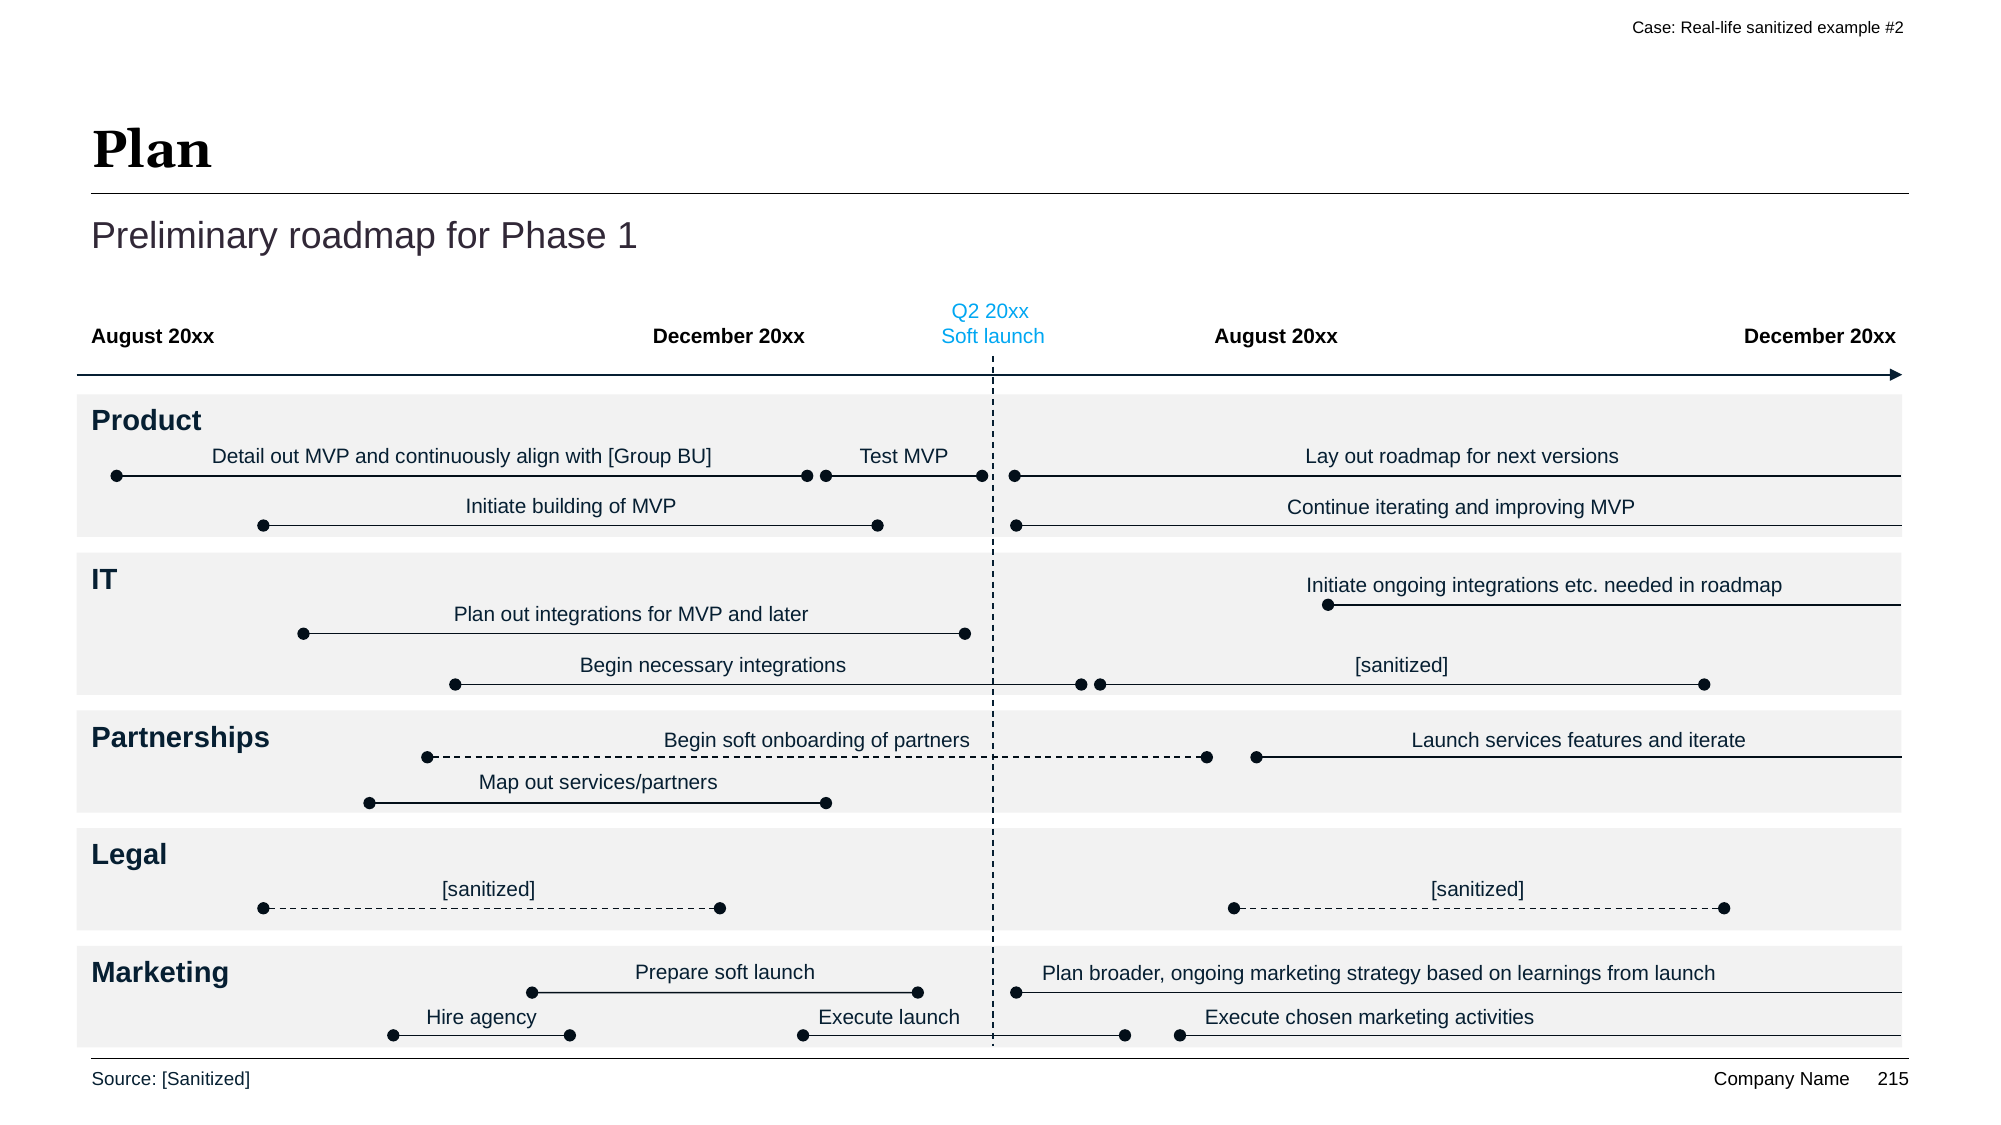

Case: Real-life sanitized example #2
# Plan
Preliminary roadmap for Phase 1
Q2 20xx
Soft launch
August 20xx
December 20xx
August 20xx
December 20xx
Product
Detail out MVP and continuously align with [Group BU]
Test MVP
Lay out roadmap for next versions
Initiate building of MVP
Continue iterating and improving MVP
IT
Initiate ongoing integrations etc. needed in roadmap
Plan out integrations for MVP and later

Begin necessary integrations
[sanitized]
Partnerships
Begin soft onboarding of partners
Launch services features and iterate
Map out services/partners
Legal
[sanitized]
[sanitized]
Marketing
Prepare soft launch
Plan broader, ongoing marketing strategy based on learnings from launch
Execute chosen marketing activities
Hire agency
Execute launch
Source: [Sanitized]